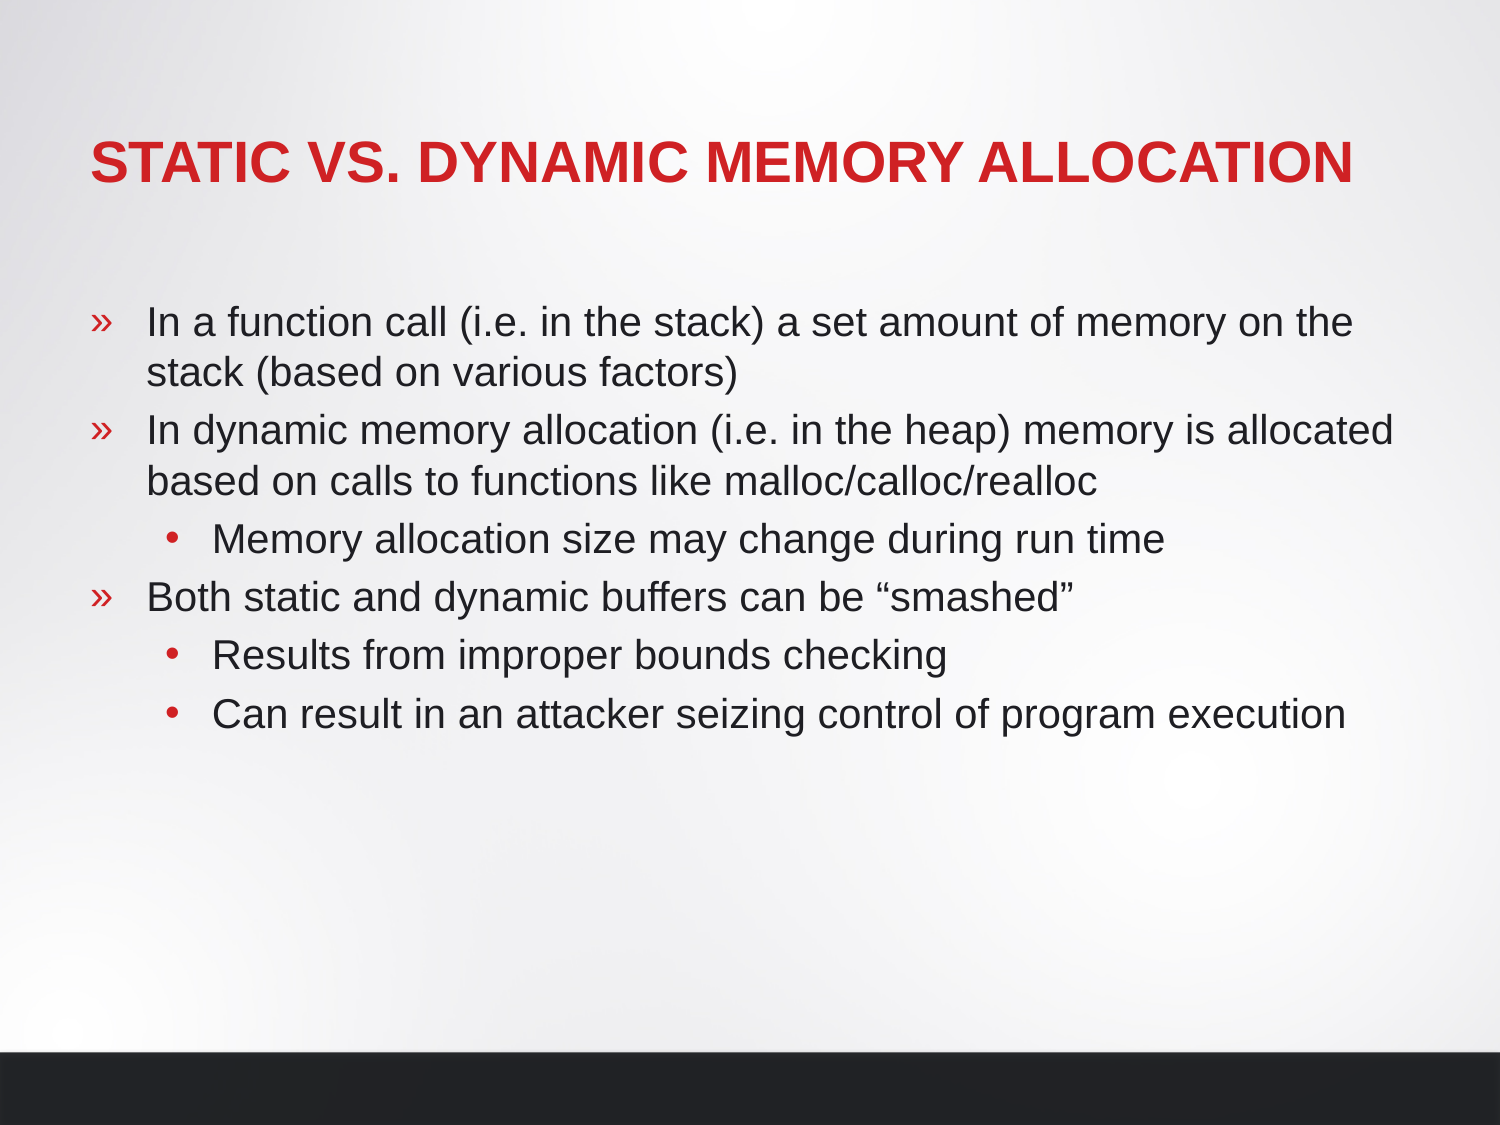

# Static vs. dynamic memory allocation
In a function call (i.e. in the stack) a set amount of memory on the stack (based on various factors)
In dynamic memory allocation (i.e. in the heap) memory is allocated based on calls to functions like malloc/calloc/realloc
Memory allocation size may change during run time
Both static and dynamic buffers can be “smashed”
Results from improper bounds checking
Can result in an attacker seizing control of program execution